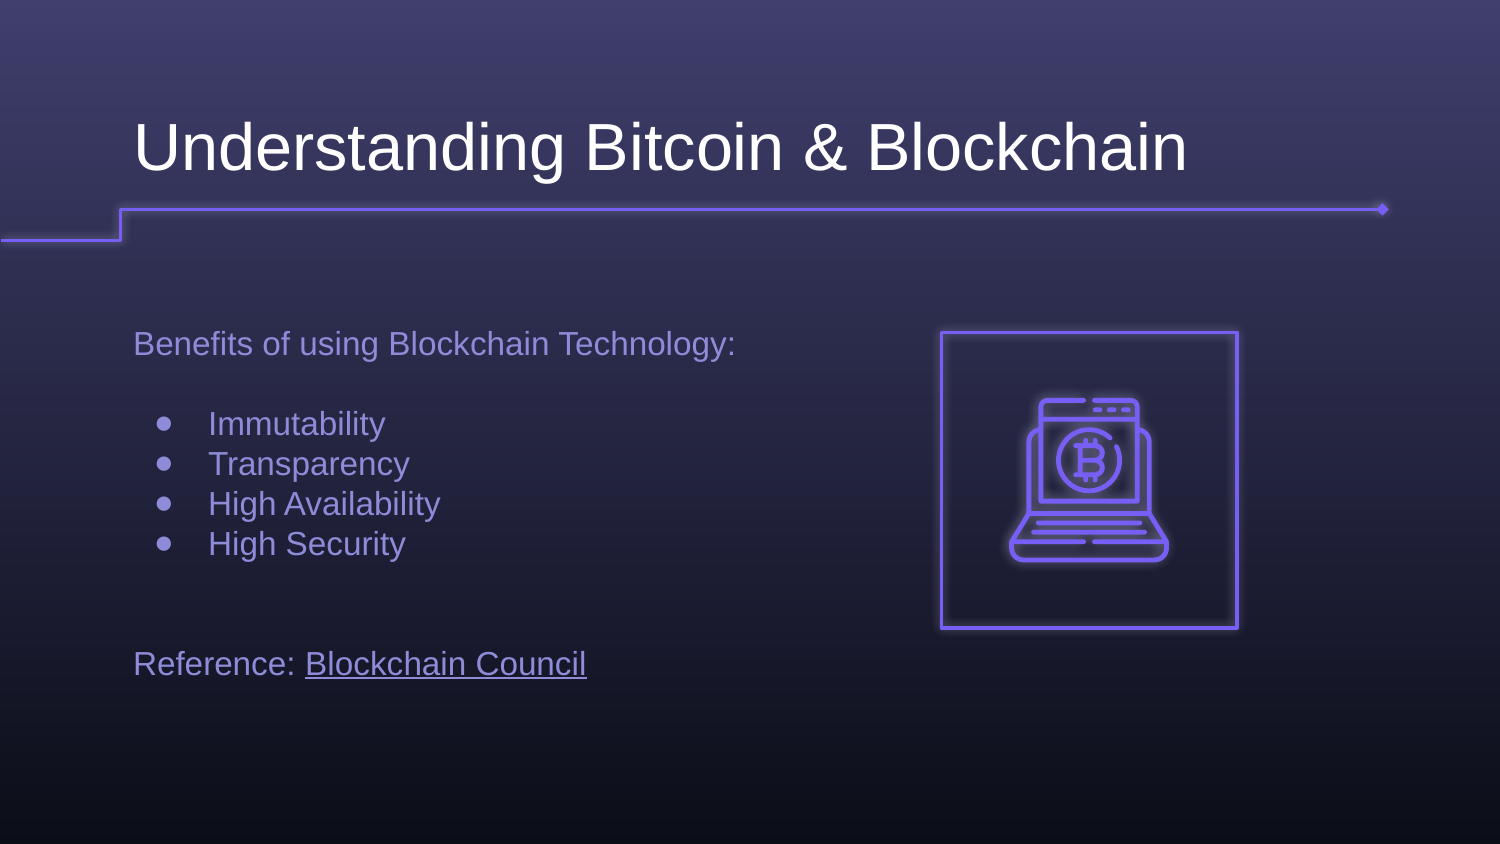

# Understanding Bitcoin & Blockchain
Benefits of using Blockchain Technology:

Immutability
Transparency
High Availability
High Security

Reference: Blockchain Council